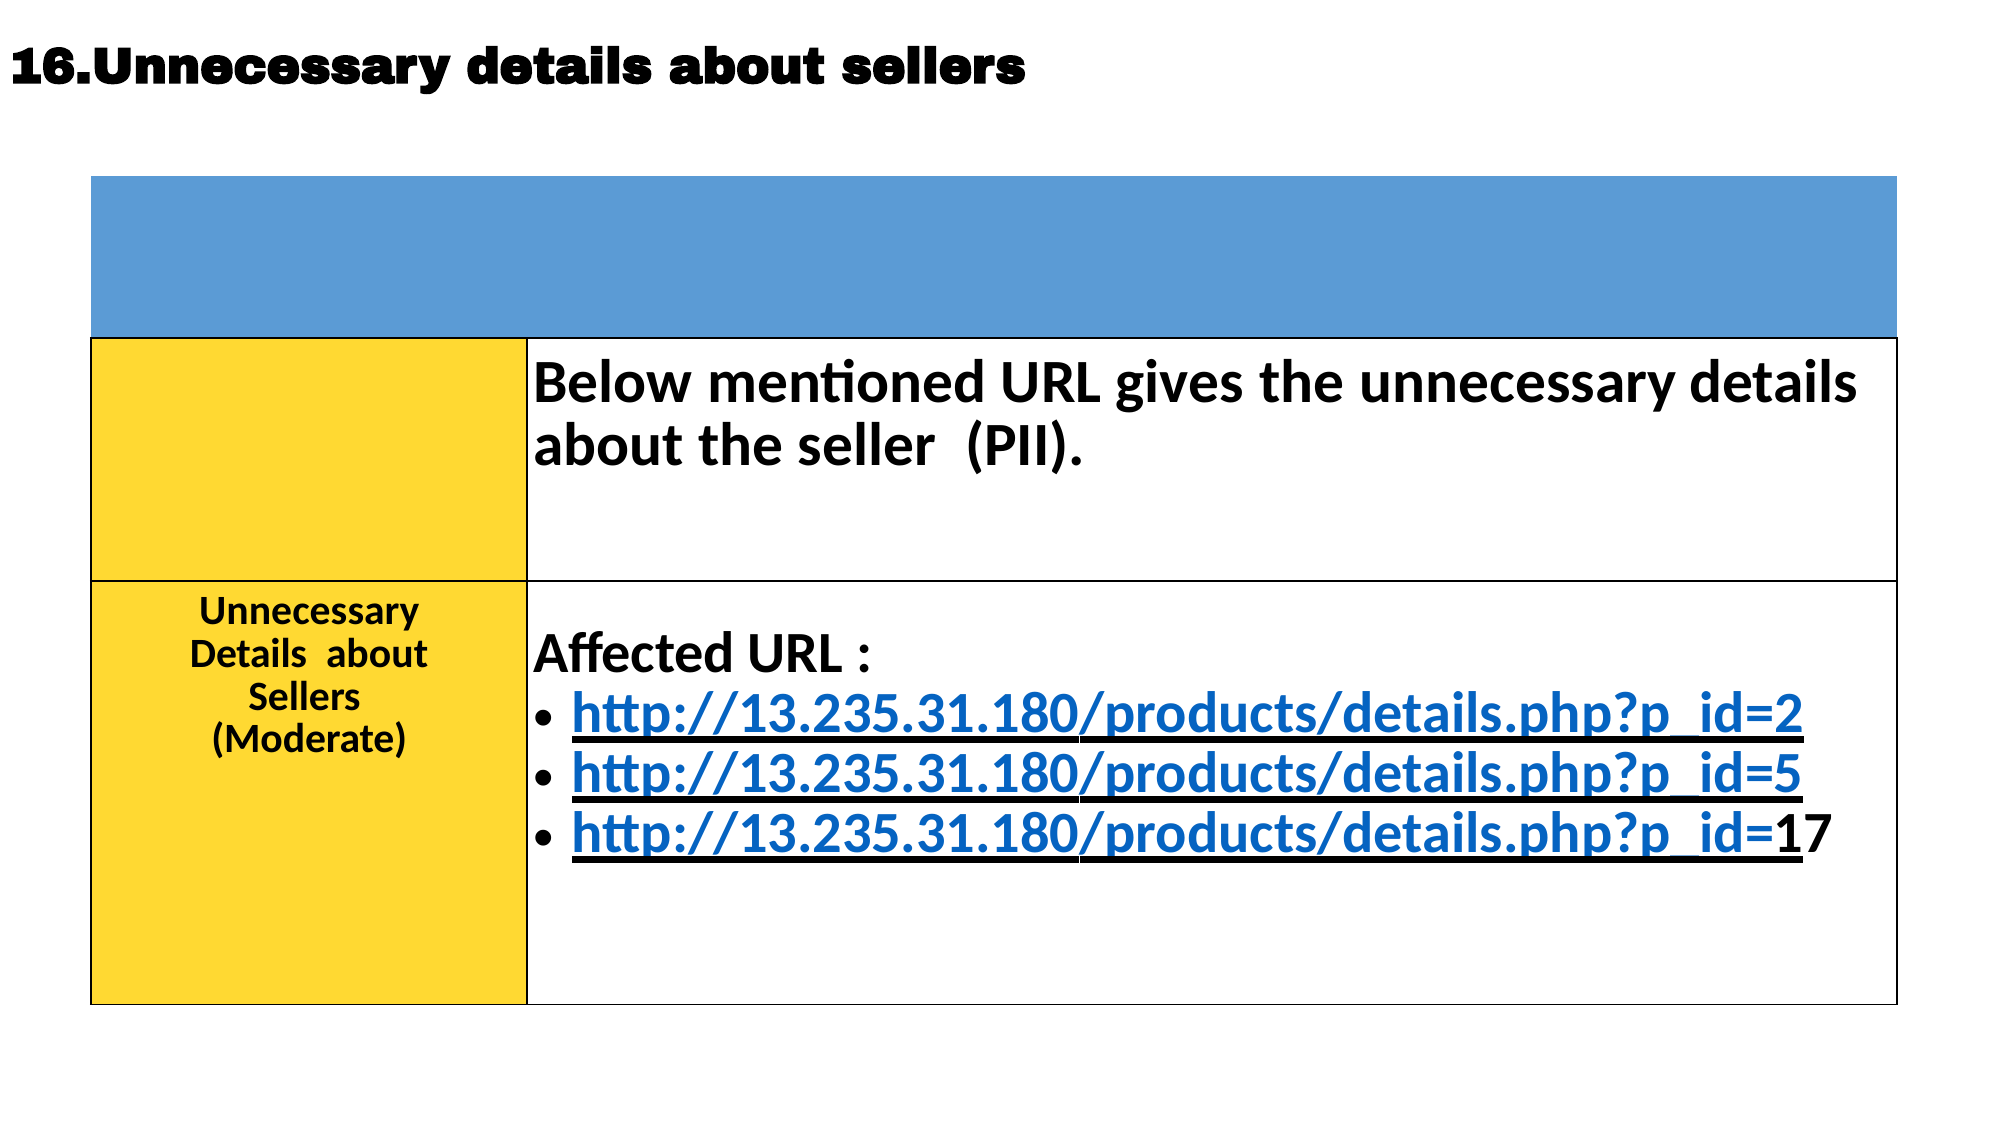

# 16.Unnecessary details about sellers
|  |  |
| --- | --- |
|  | Below mentioned URL gives the unnecessary details about the seller (PII). |
| Unnecessary Details about Sellers (Moderate) | Affected URL : http://13.235.31.180/products/details.php?p\_id=2 http://13.235.31.180/products/details.php?p\_id=5 http://13.235.31.180/products/details.php?p\_id=17 |